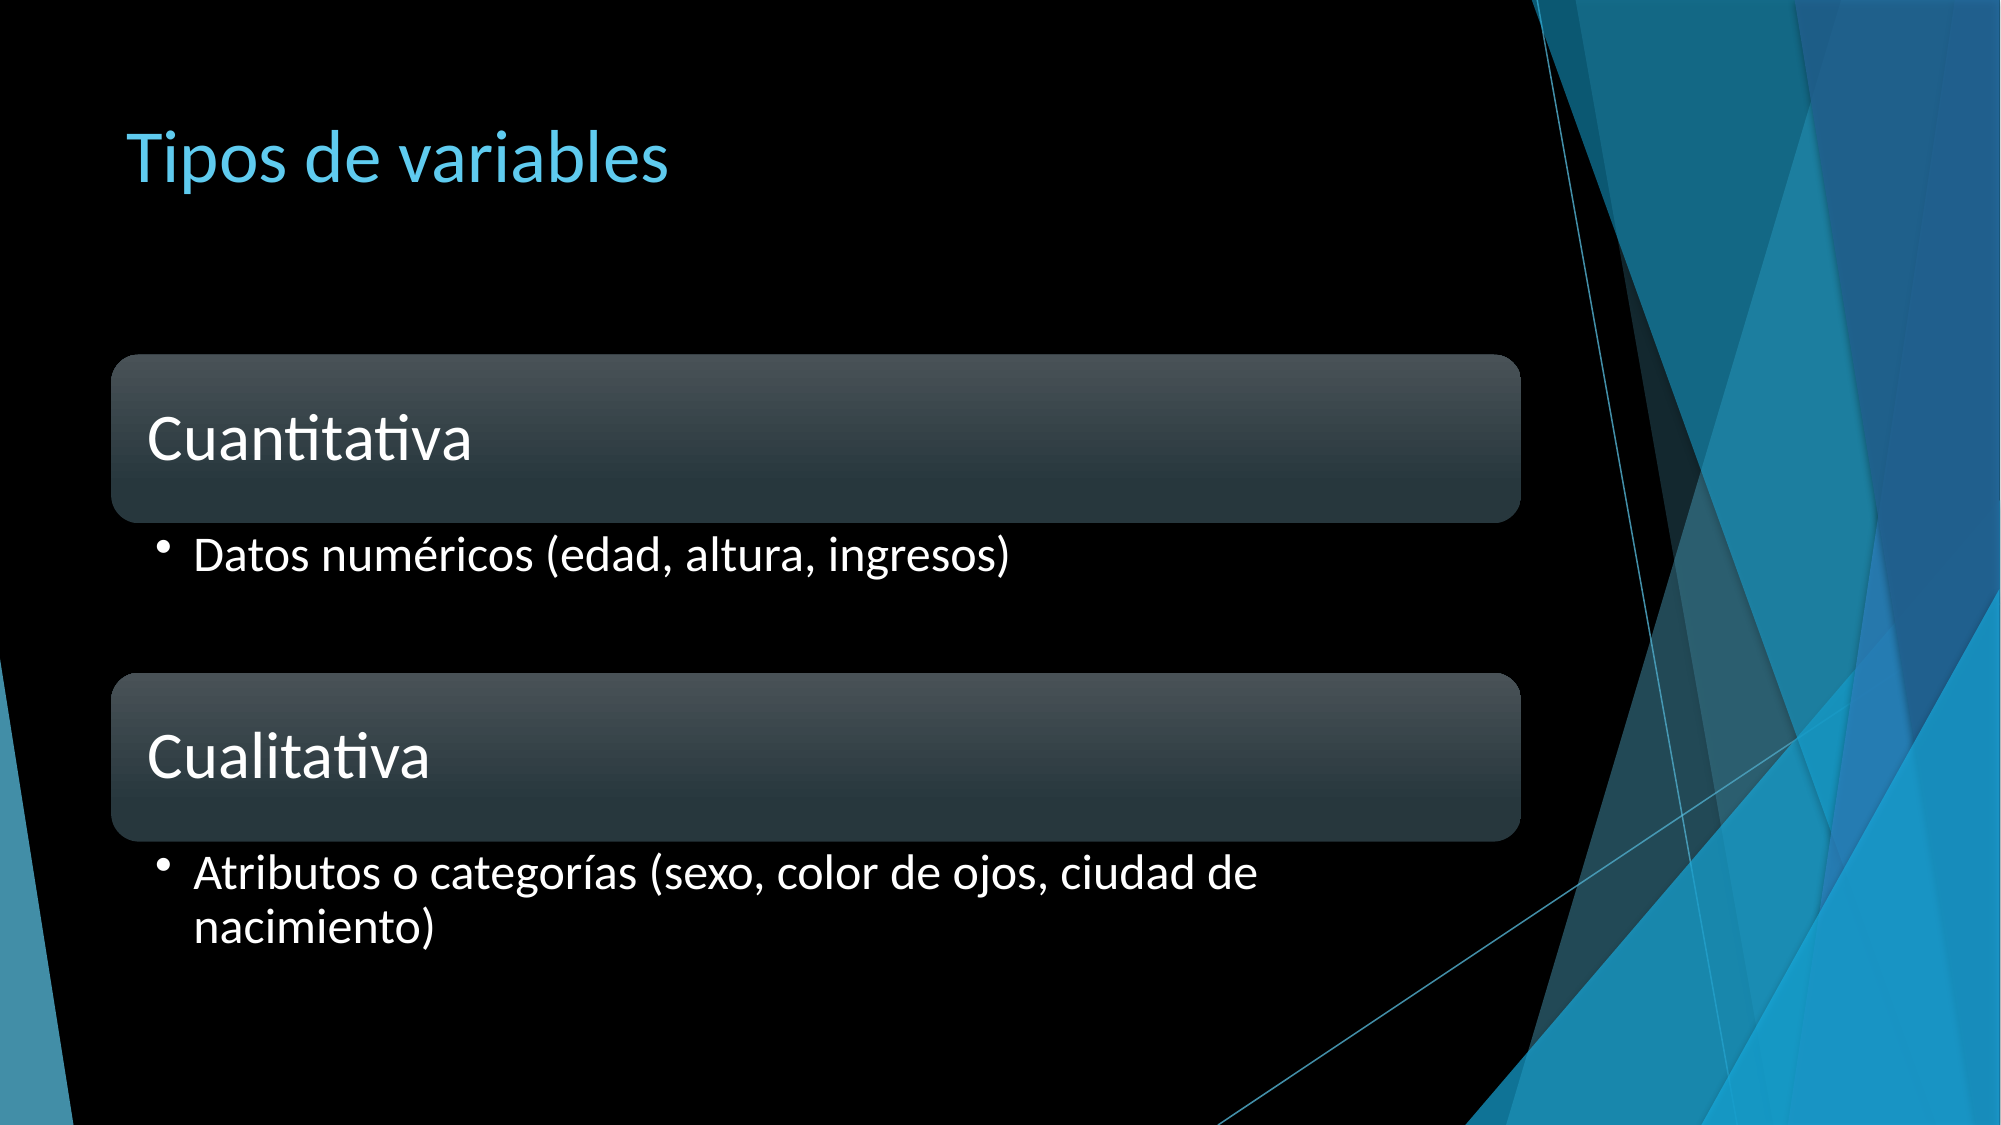

# Tipos de variables
Cuantitativa
Datos numéricos (edad, altura, ingresos)
Cualitativa
Atributos o categorías (sexo, color de ojos, ciudad de nacimiento)